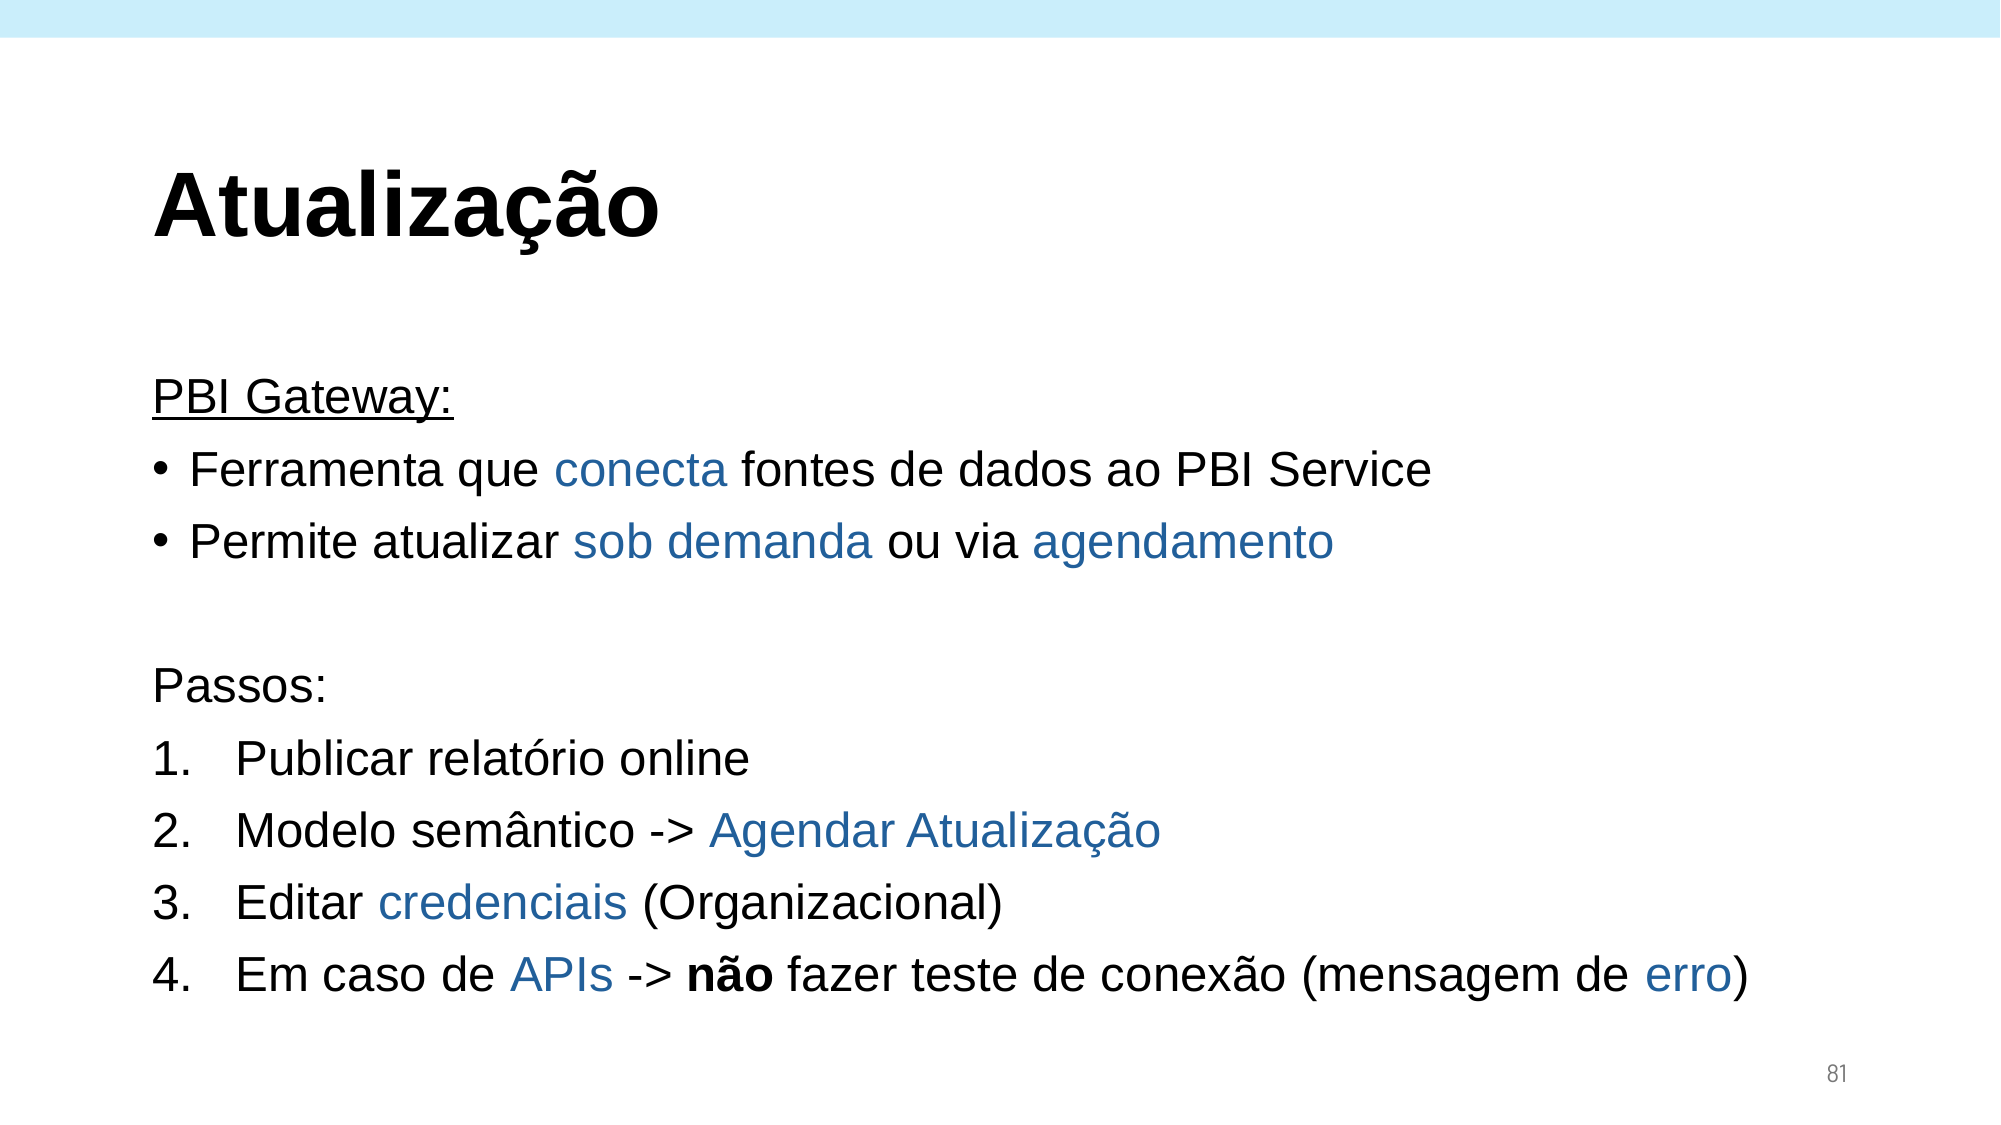

# Atualização
PBI Gateway:
Ferramenta que conecta fontes de dados ao PBI Service
Permite atualizar sob demanda ou via agendamento

Passos:
Publicar relatório online
Modelo semântico -> Agendar Atualização
Editar credenciais (Organizacional)
Em caso de APIs -> não fazer teste de conexão (mensagem de erro)
81